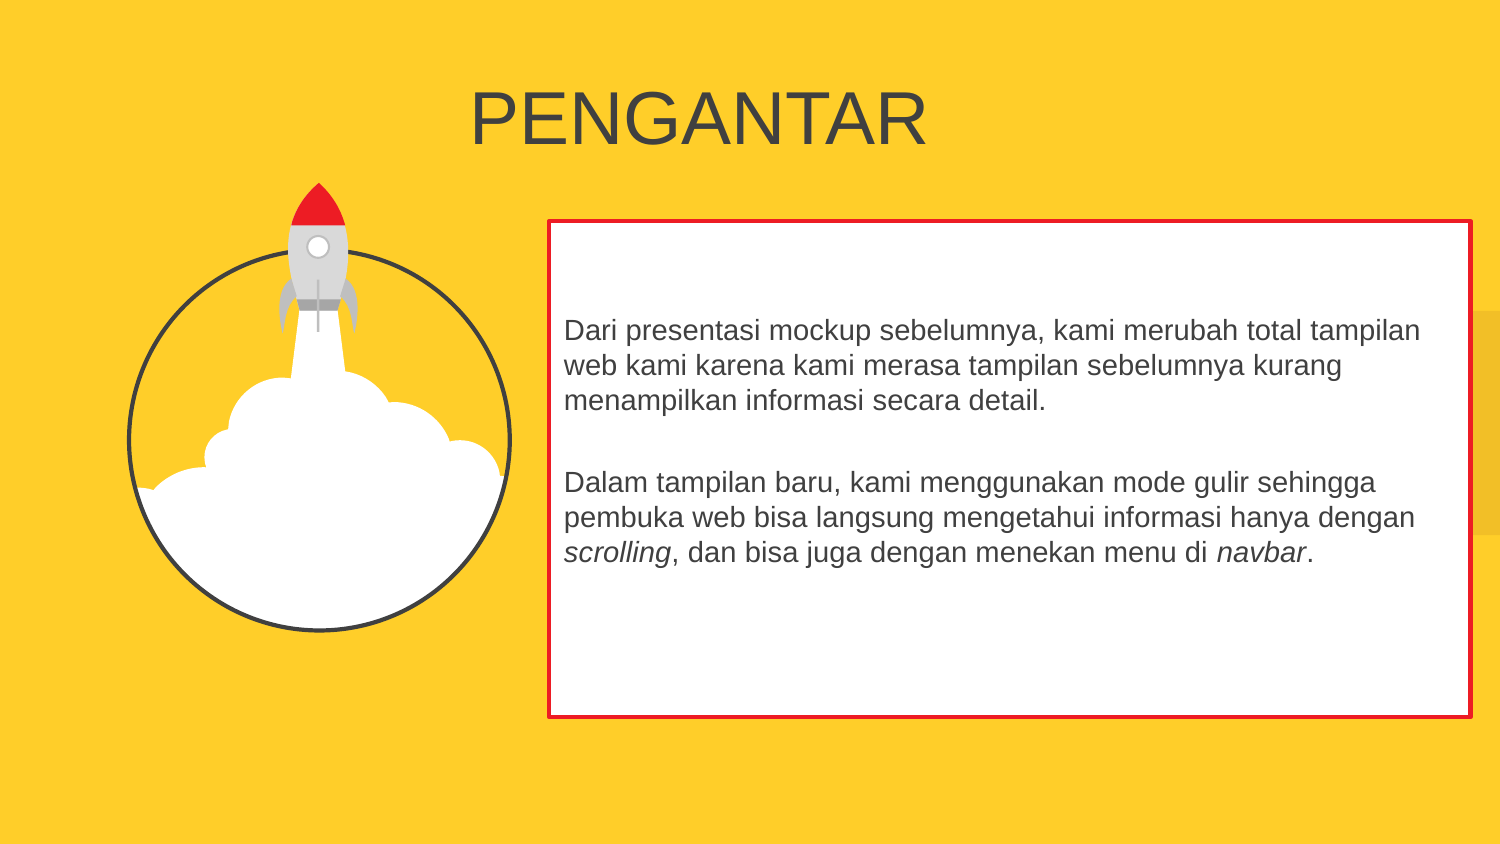

PENGANTAR

Dari presentasi mockup sebelumnya, kami merubah total tampilan web kami karena kami merasa tampilan sebelumnya kurang menampilkan informasi secara detail.

Dalam tampilan baru, kami menggunakan mode gulir sehingga pembuka web bisa langsung mengetahui informasi hanya dengan scrolling, dan bisa juga dengan menekan menu di navbar.